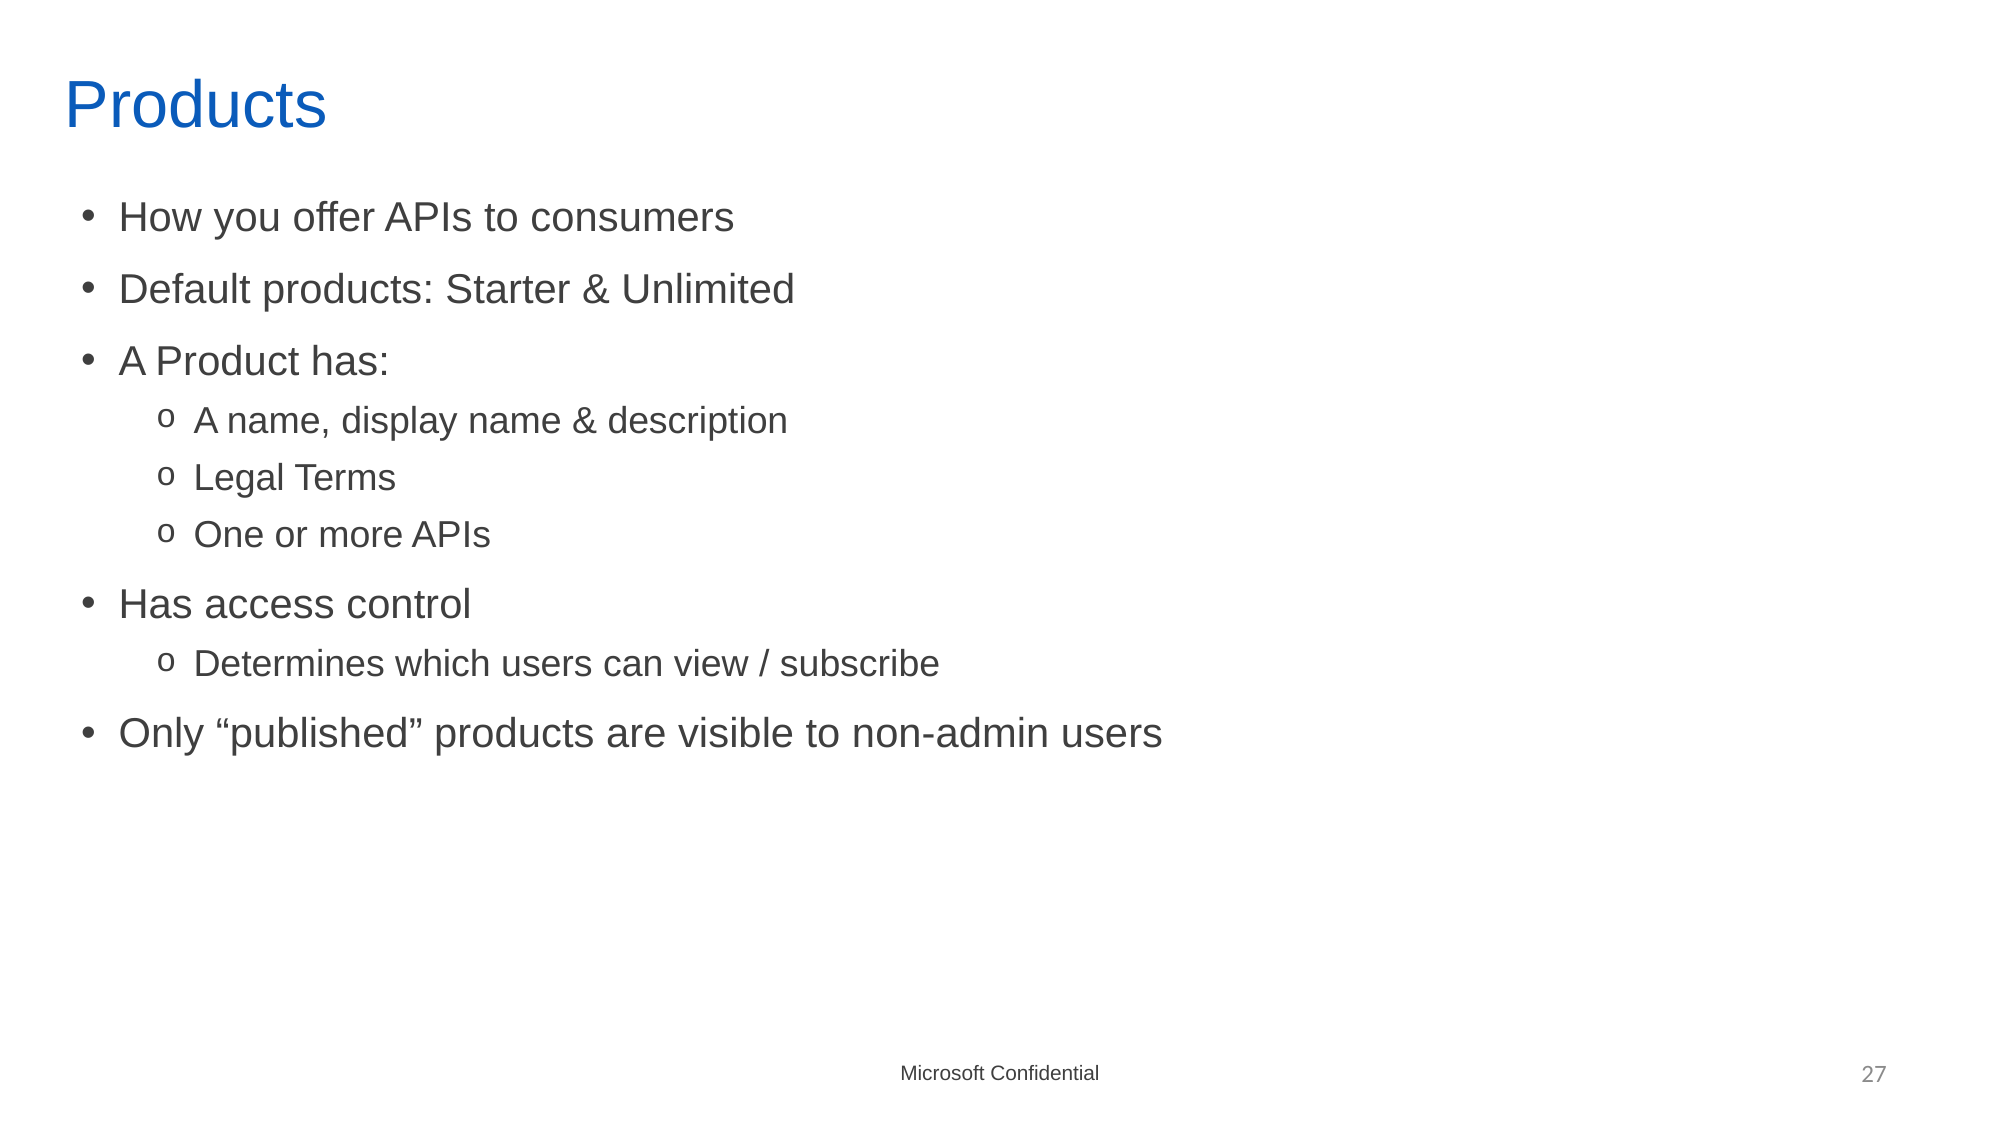

# Products
How you offer APIs to consumers
Default products: Starter & Unlimited
A Product has:
A name, display name & description
Legal Terms
One or more APIs
Has access control
Determines which users can view / subscribe
Only “published” products are visible to non-admin users

27